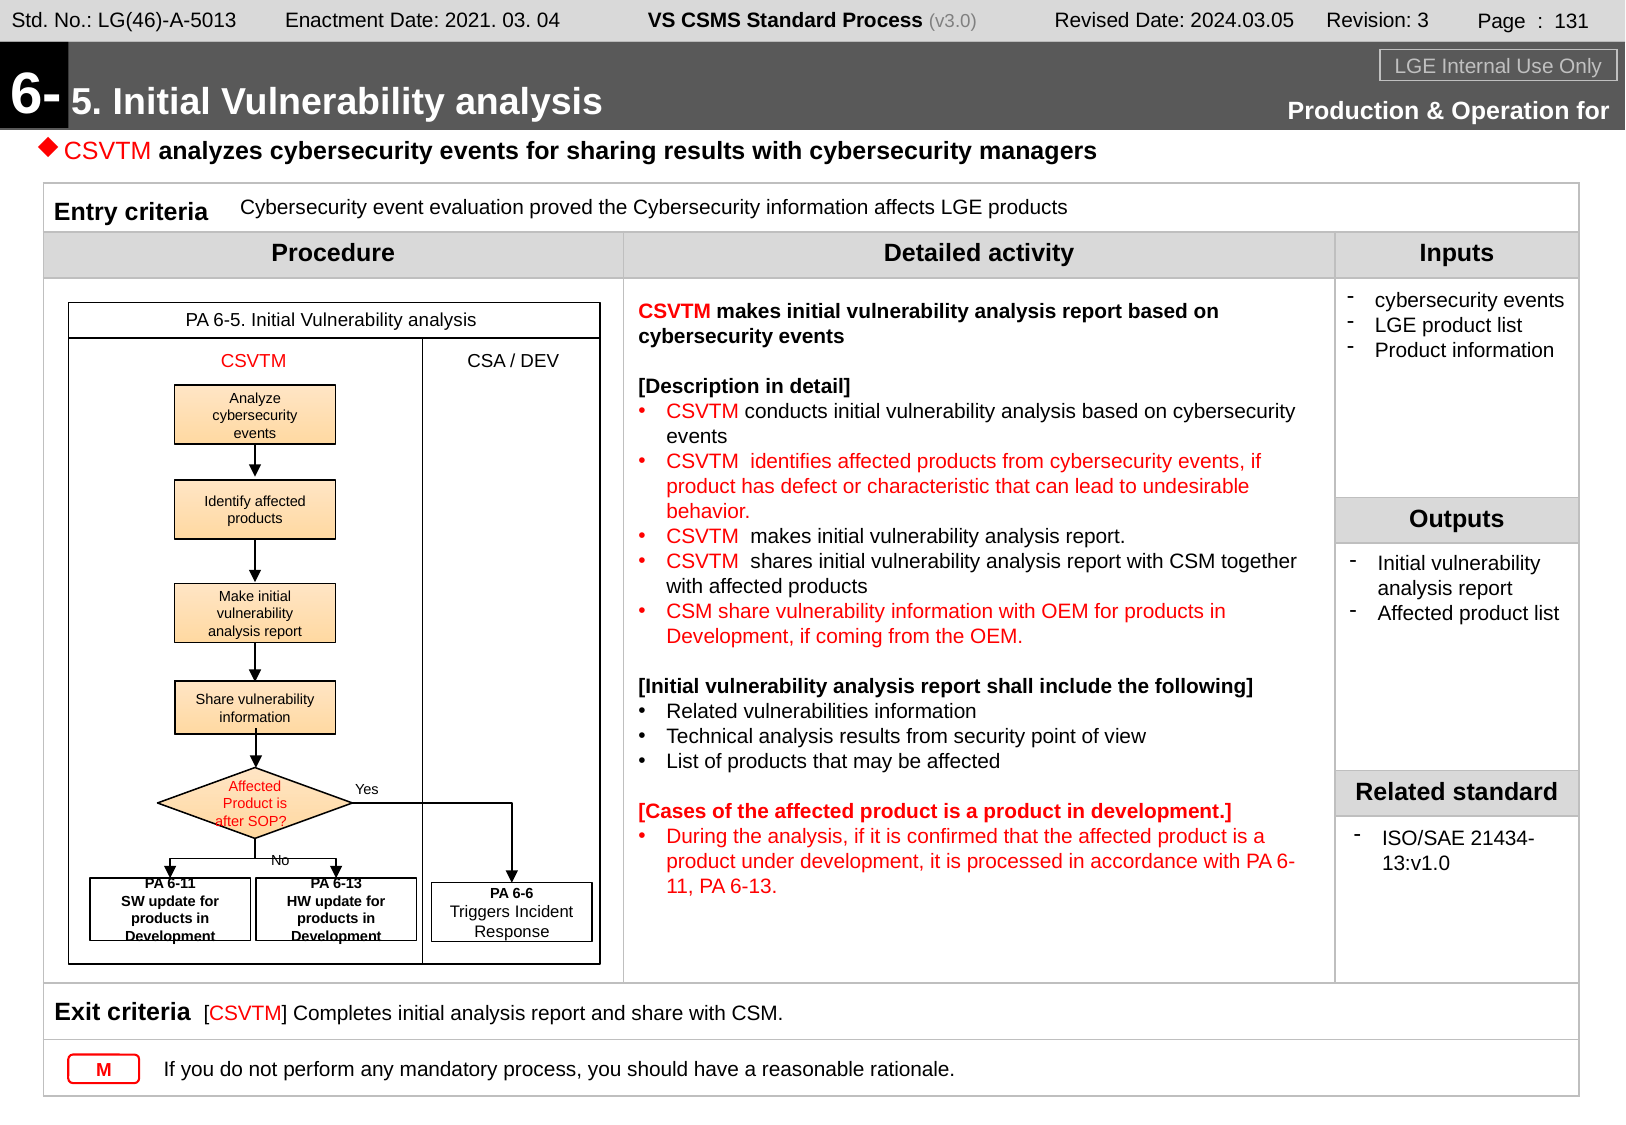

Page  :  131
6-
# ㄴ
m
5. Initial Vulnerability analysis
LGE Internal Use Only
Production & Operation for Cybersecurity
CSVTM analyzes cybersecurity events for sharing results with cybersecurity managers
Cybersecurity event evaluation proved the Cybersecurity information affects LGE products
cybersecurity events
LGE product list
Product information
CSVTM makes initial vulnerability analysis report based on cybersecurity events

[Description in detail]
CSVTM conducts initial vulnerability analysis based on cybersecurity events
CSVTM  identifies affected products from cybersecurity events, if product has defect or characteristic that can lead to undesirable behavior.
CSVTM  makes initial vulnerability analysis report.
CSVTM  shares initial vulnerability analysis report with CSM together with affected products
CSM share vulnerability information with OEM for products in Development, if coming from the OEM.

[Initial vulnerability analysis report shall include the following]
Related vulnerabilities information
Technical analysis results from security point of view
List of products that may be affected

[Cases of the affected product is a product in development.]
During the analysis, if it is confirmed that the affected product is a product under development, it is processed in accordance with PA 6-11, PA 6-13.
PA 6-5. Initial Vulnerability analysis

CSVTM
CSA / DEV
Analyze cybersecurity events
Identify affected products
Initial vulnerability analysis report
Affected product list
Make initial vulnerability analysis report
Share vulnerability information
Affected Product is after SOP?
Yes
ISO/SAE 21434-13:v1.0

No
PA 6-11
SW update for products in Development
PA 6-13
HW update for products in Development
PA 6-6
Triggers Incident Response
[CSVTM] Completes initial analysis report and share with CSM.
If you do not perform any mandatory process, you should have a reasonable rationale.
M